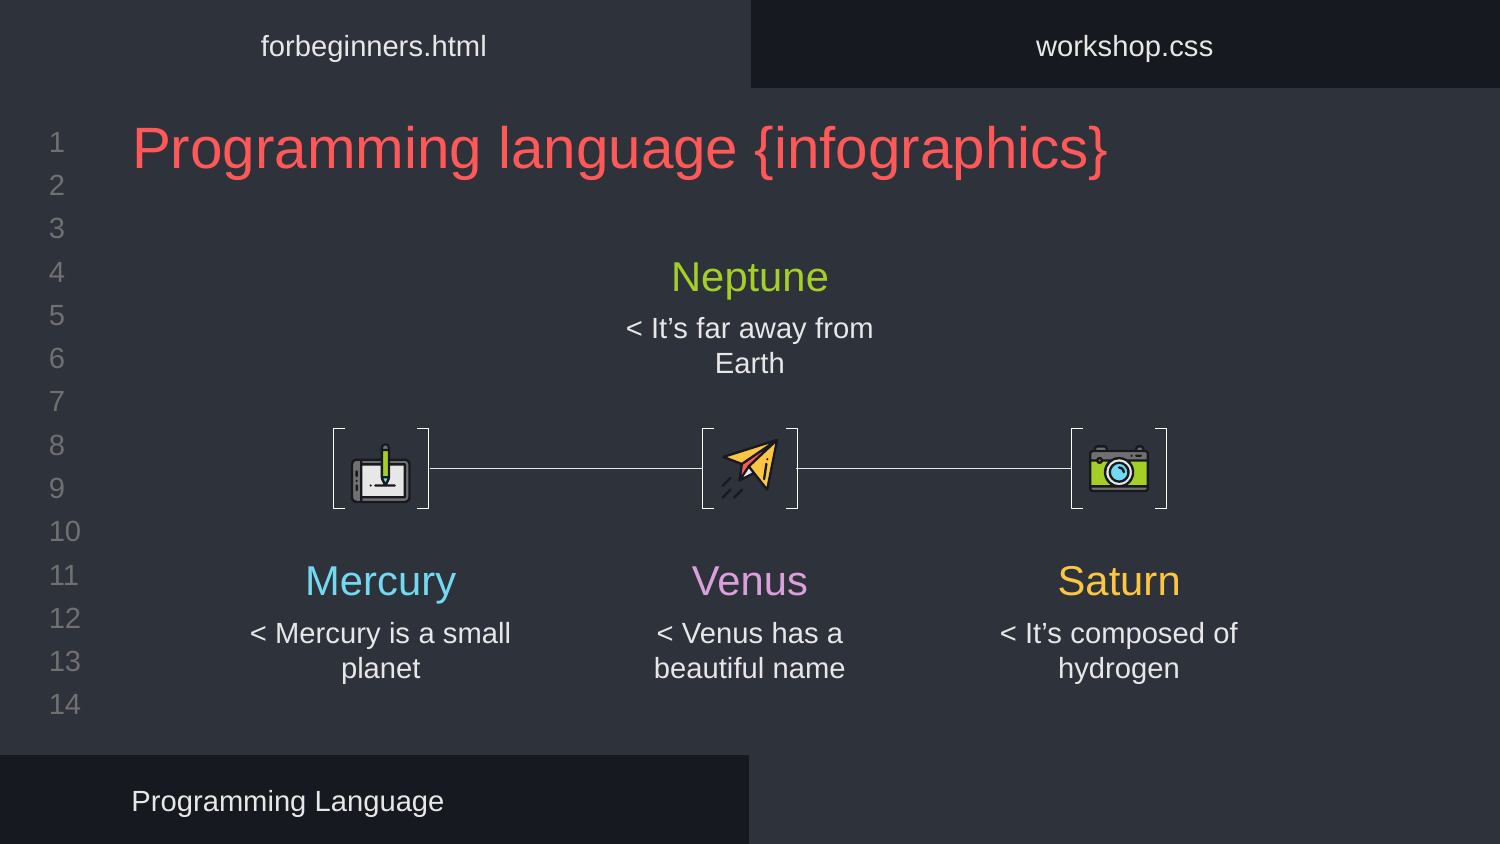

forbeginners.html
workshop.css
# Programming language {infographics}
Neptune
< It’s far away from Earth

Mercury
Venus
Saturn
< Mercury is a small planet
< Venus has a beautiful name
< It’s composed of hydrogen
Programming Language